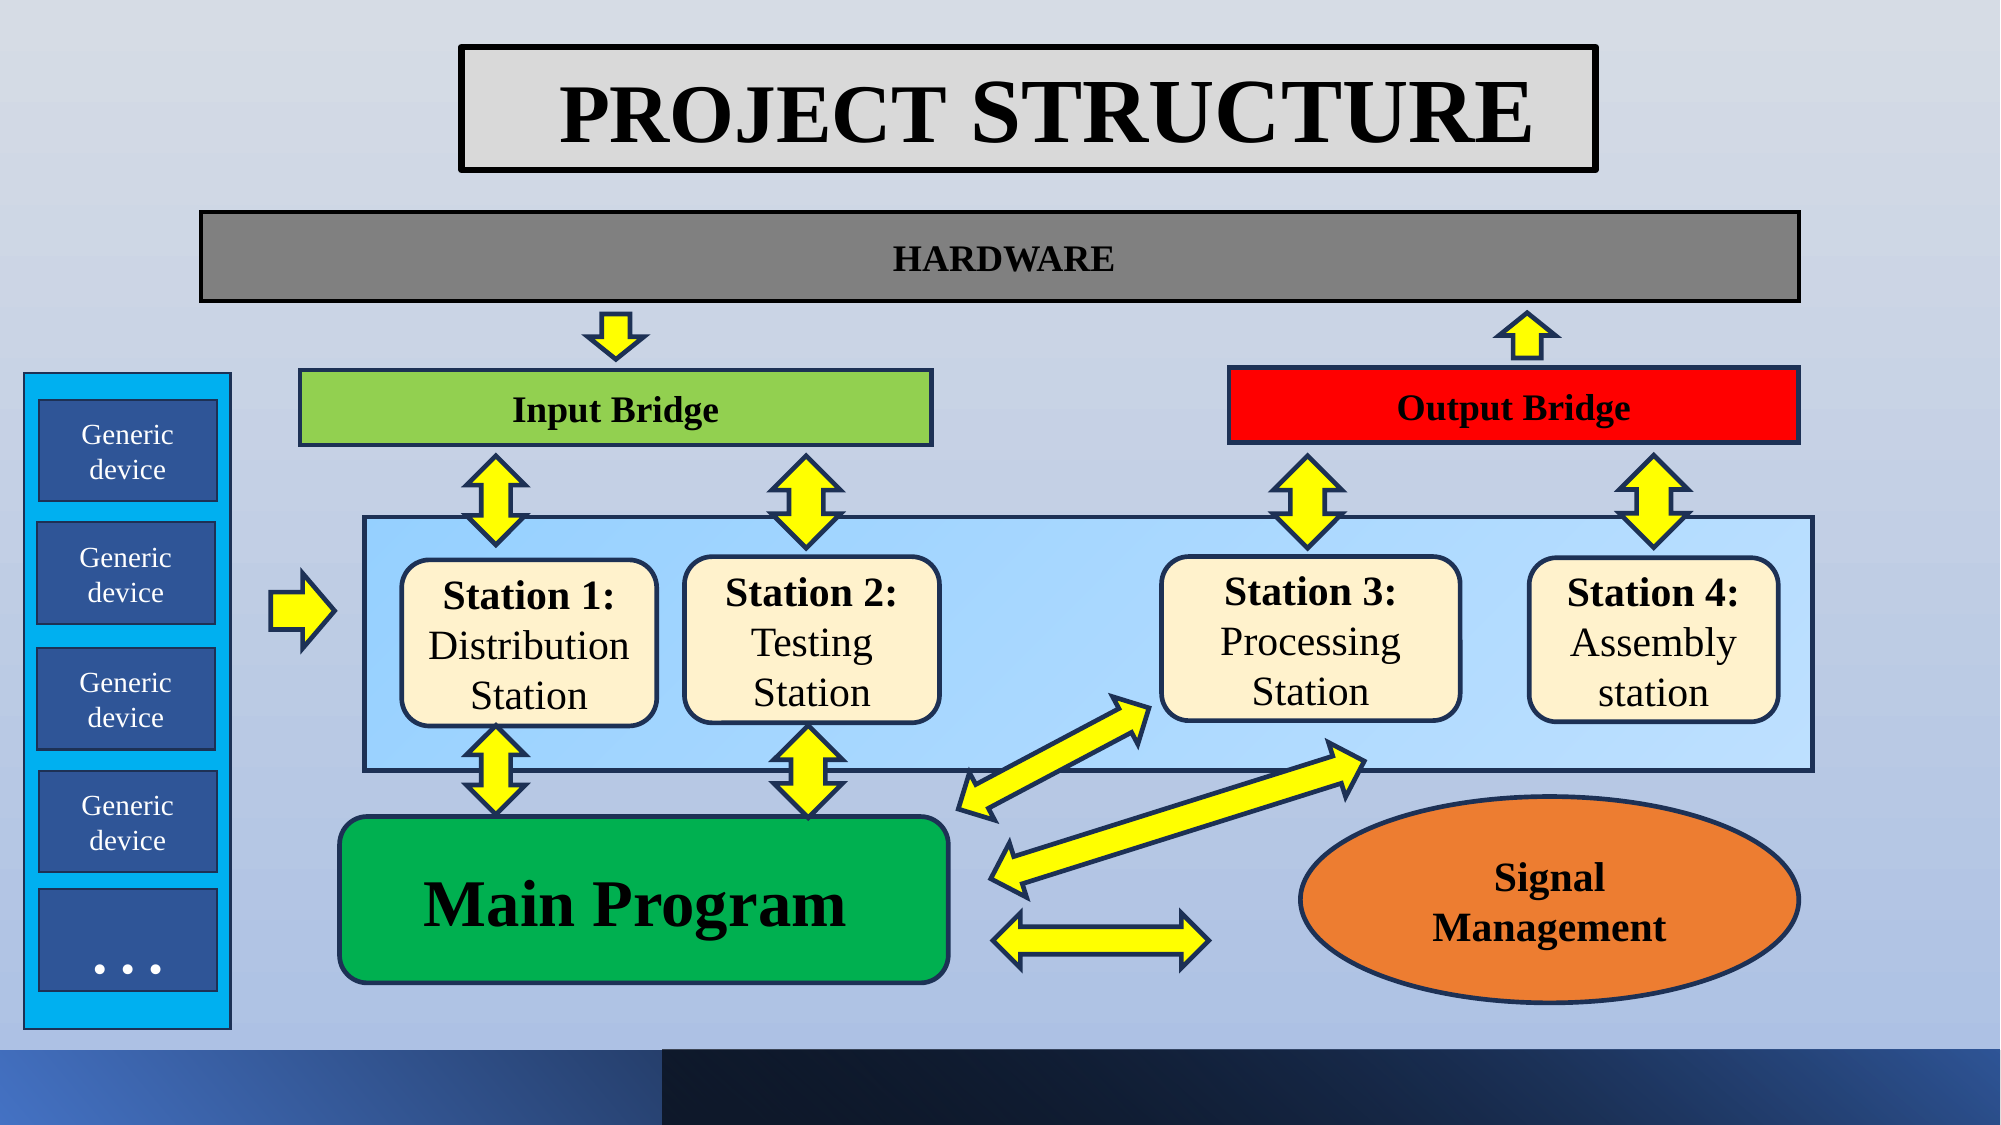

# PROJECT STRUCTURE

HARDWARE

Output Bridge
Input Bridge

Generic device

Generic device
Station 3:
Processing Station
Station 2: Testing Station
Station 4: Assembly station
Station 1: Distribution Station

Generic device

Generic device

Signal Management
Main Program
…